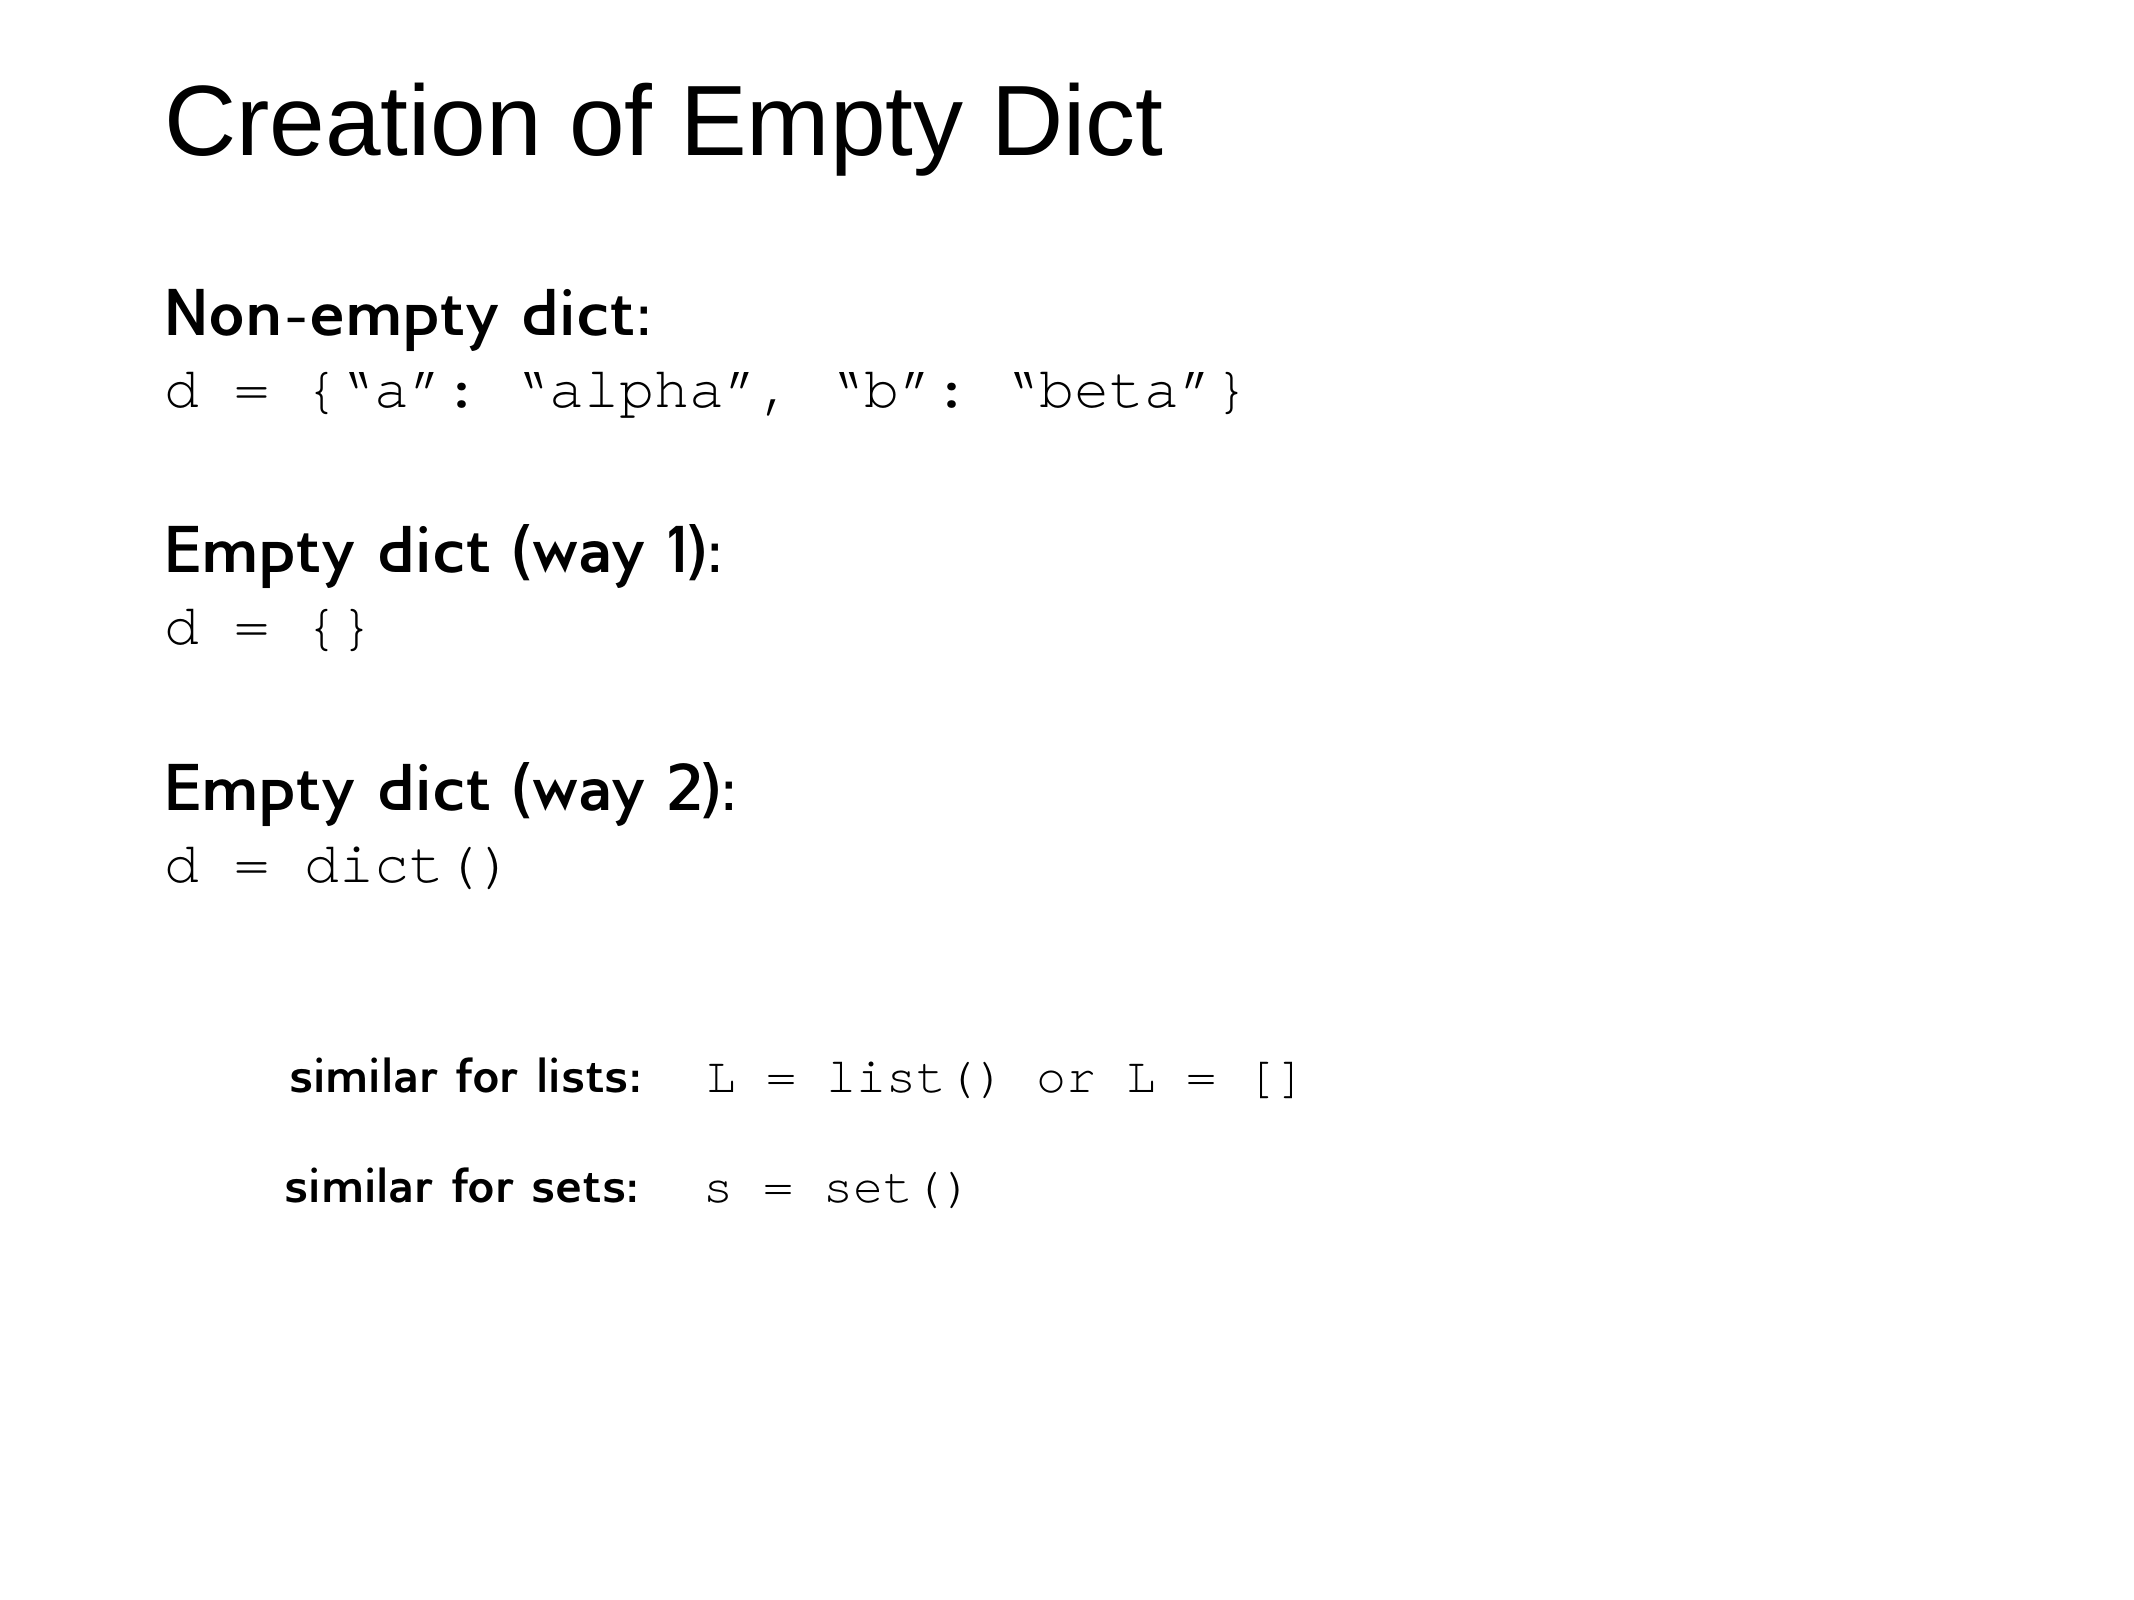

# Creation of Empty Dict
Non-empty dict:
d = {“a”: “alpha”, “b”: “beta”}
Empty dict (way 1):
d = {}
Empty dict (way 2):
d = dict()
similar for lists:    L = list() or L = []
similar for sets:    s = set()